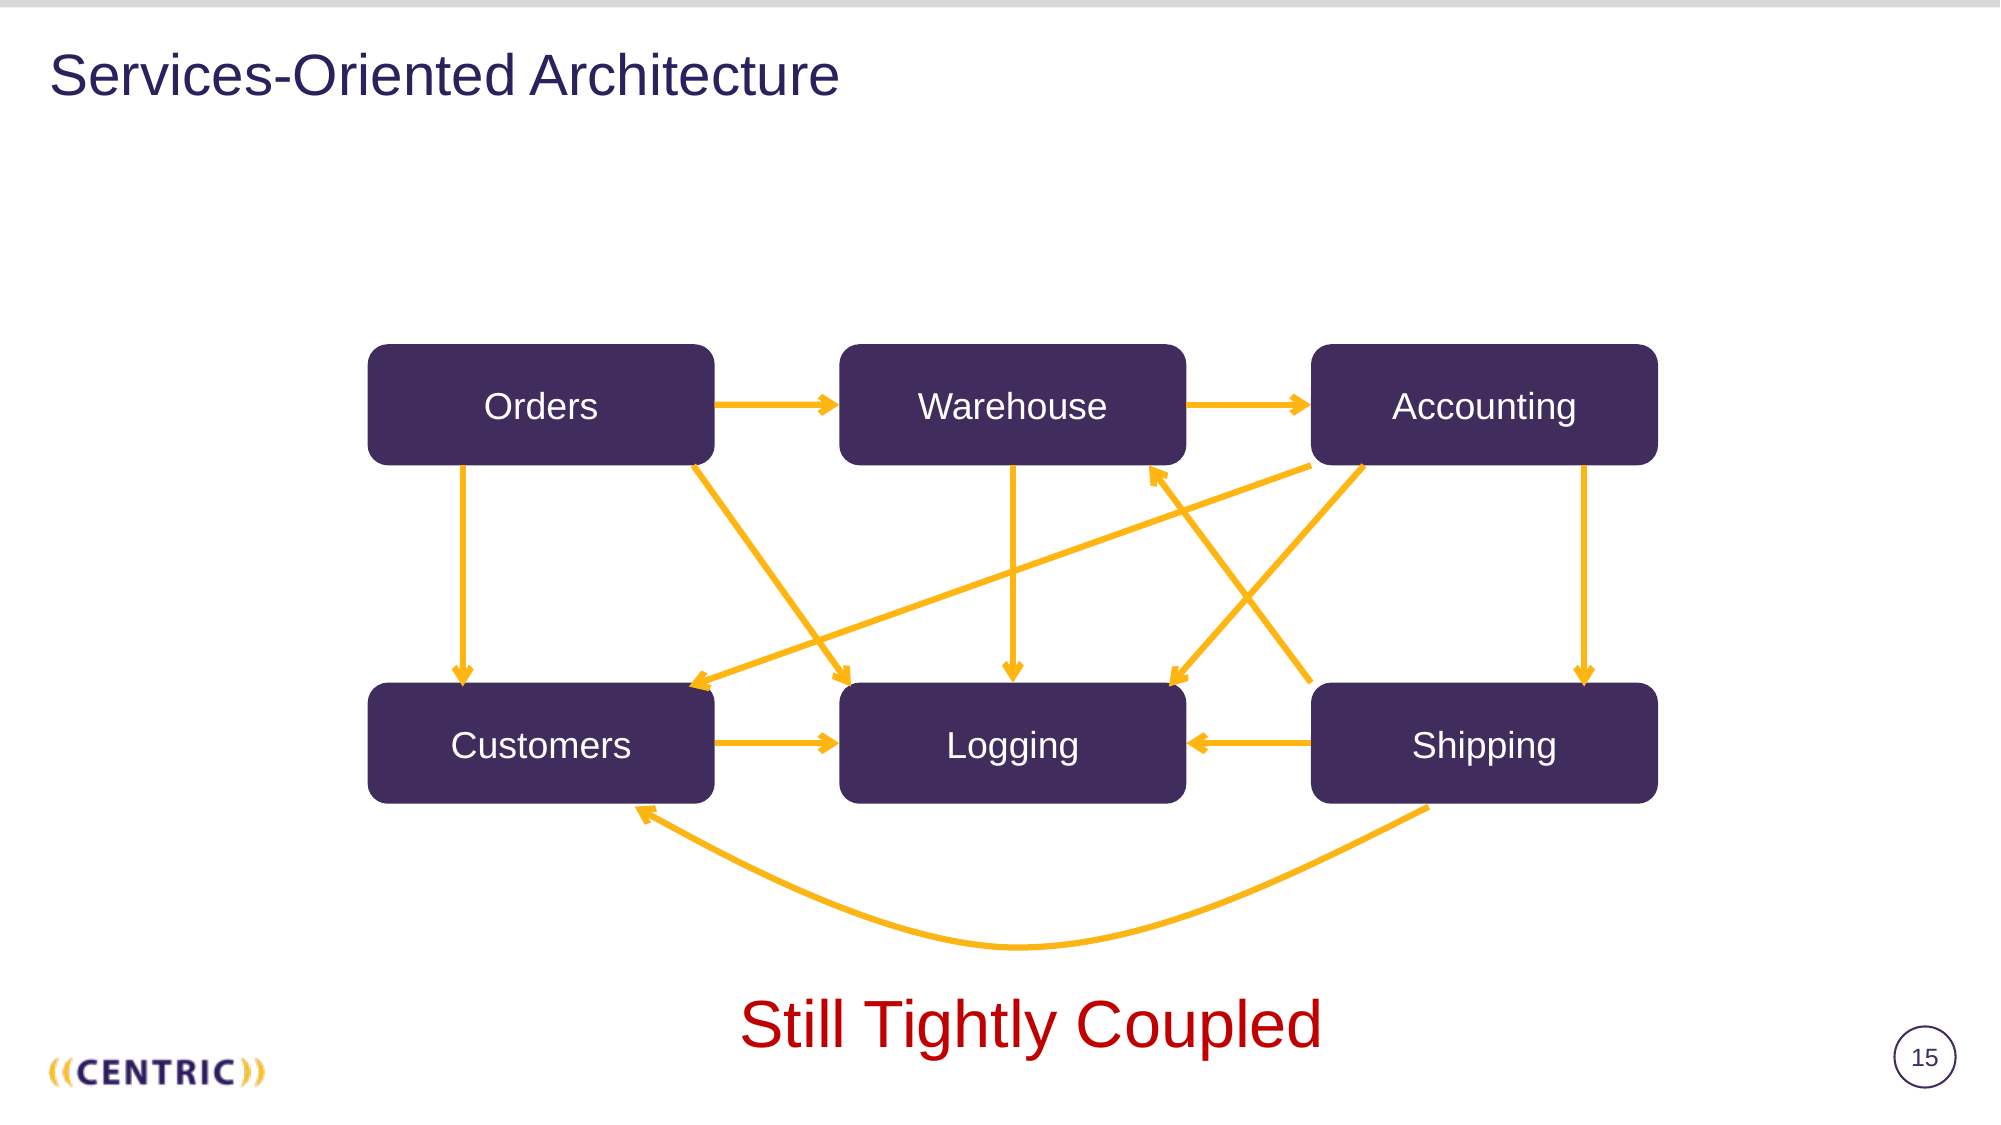

# Services-Oriented Architecture
Orders
Warehouse
Accounting
Customers
Logging
Shipping

Still Tightly Coupled